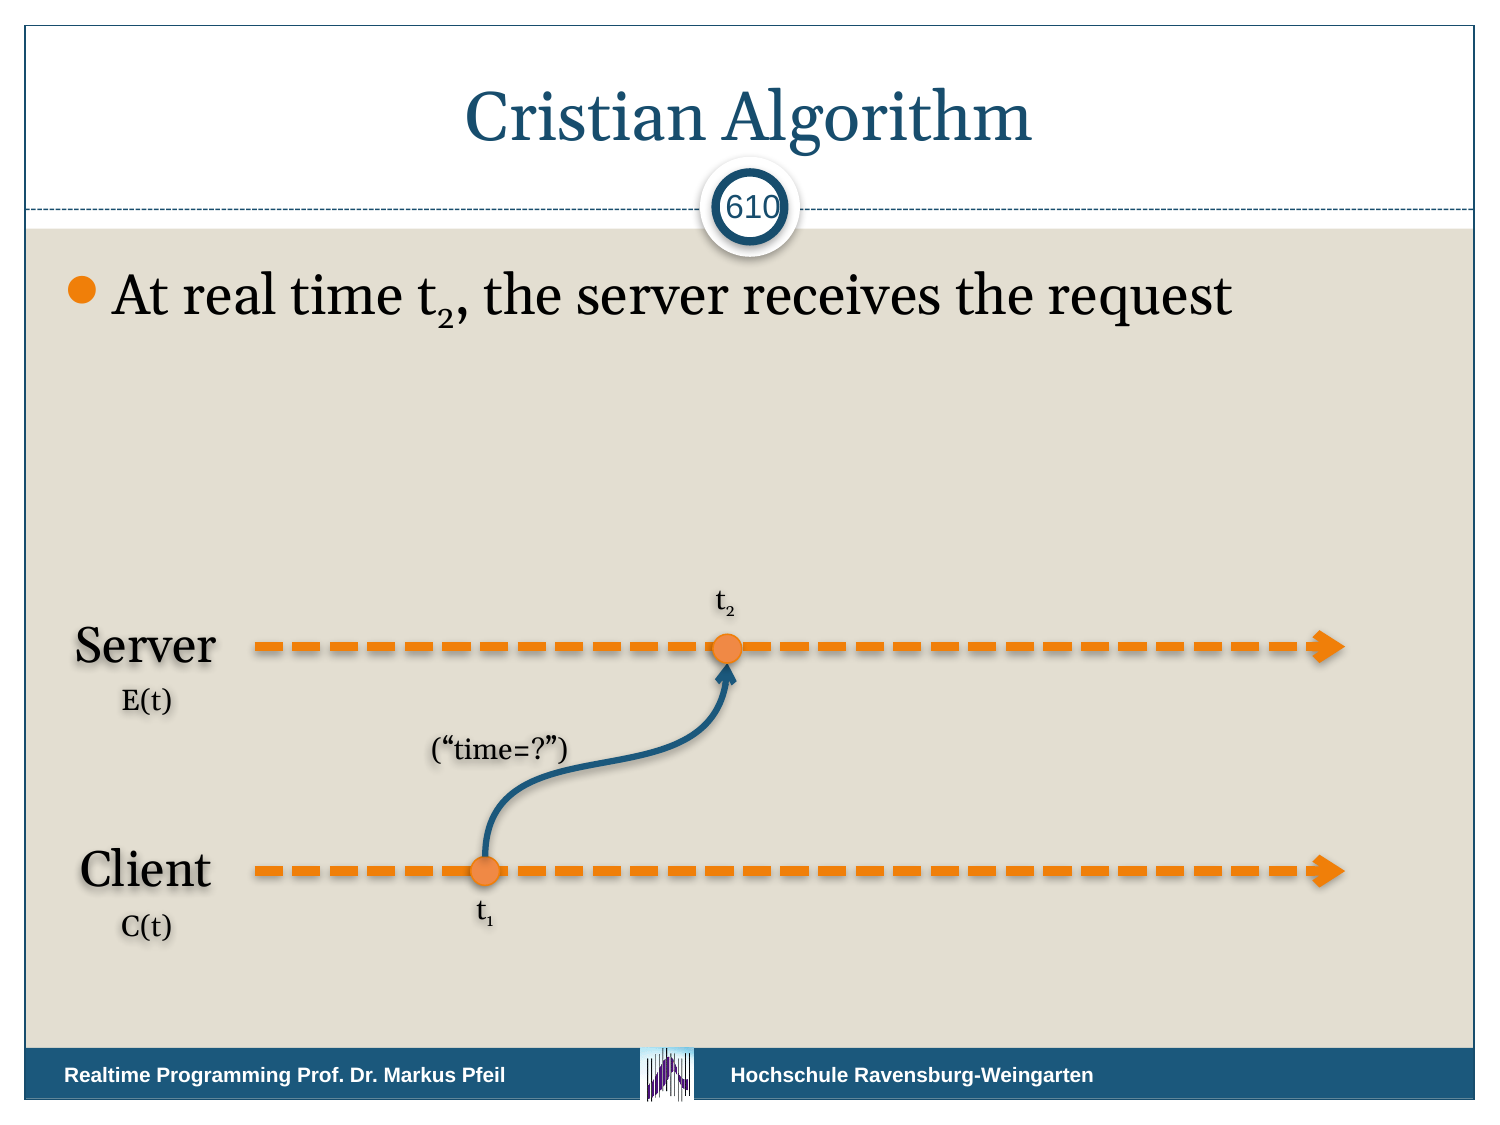

# Cristian Algorithm
610
At real time t2, the server receives the request
t2
Server

E(t)
(“time=?”)
Client

t1
C(t)
Realtime Programming Prof. Dr. Markus Pfeil